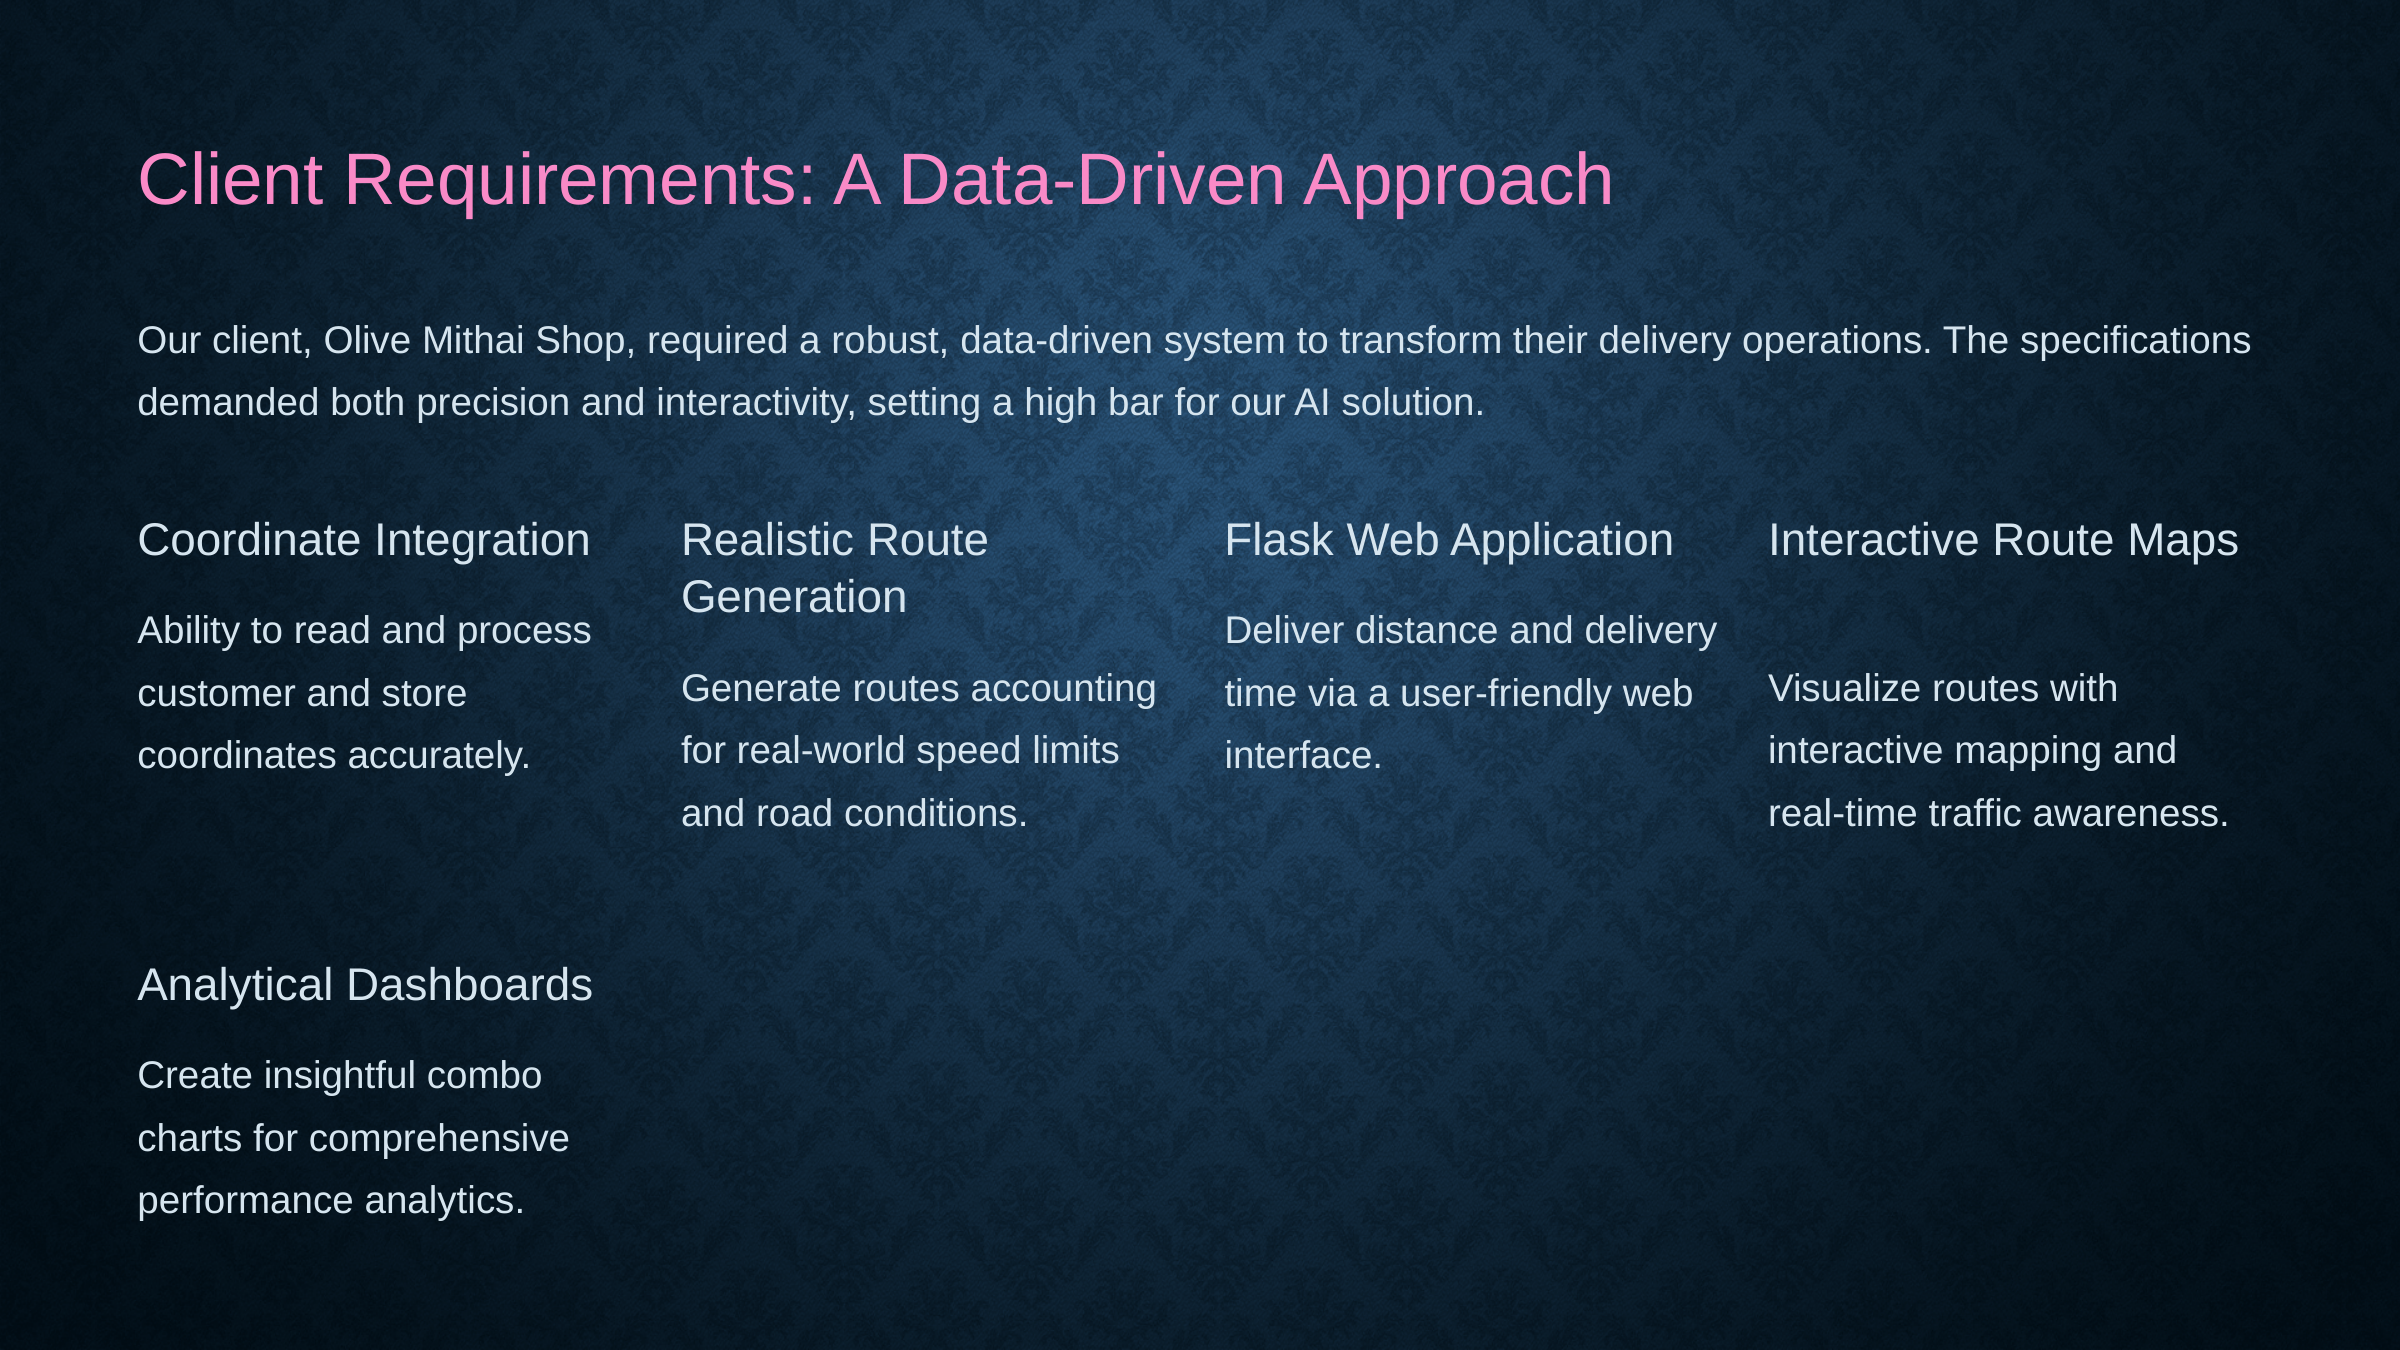

Client Requirements: A Data-Driven Approach
Our client, Olive Mithai Shop, required a robust, data-driven system to transform their delivery operations. The specifications demanded both precision and interactivity, setting a high bar for our AI solution.
Coordinate Integration
Realistic Route Generation
Flask Web Application
Interactive Route Maps
Ability to read and process customer and store coordinates accurately.
Deliver distance and delivery time via a user-friendly web interface.
Generate routes accounting for real-world speed limits and road conditions.
Visualize routes with interactive mapping and real-time traffic awareness.
Analytical Dashboards
Create insightful combo charts for comprehensive performance analytics.